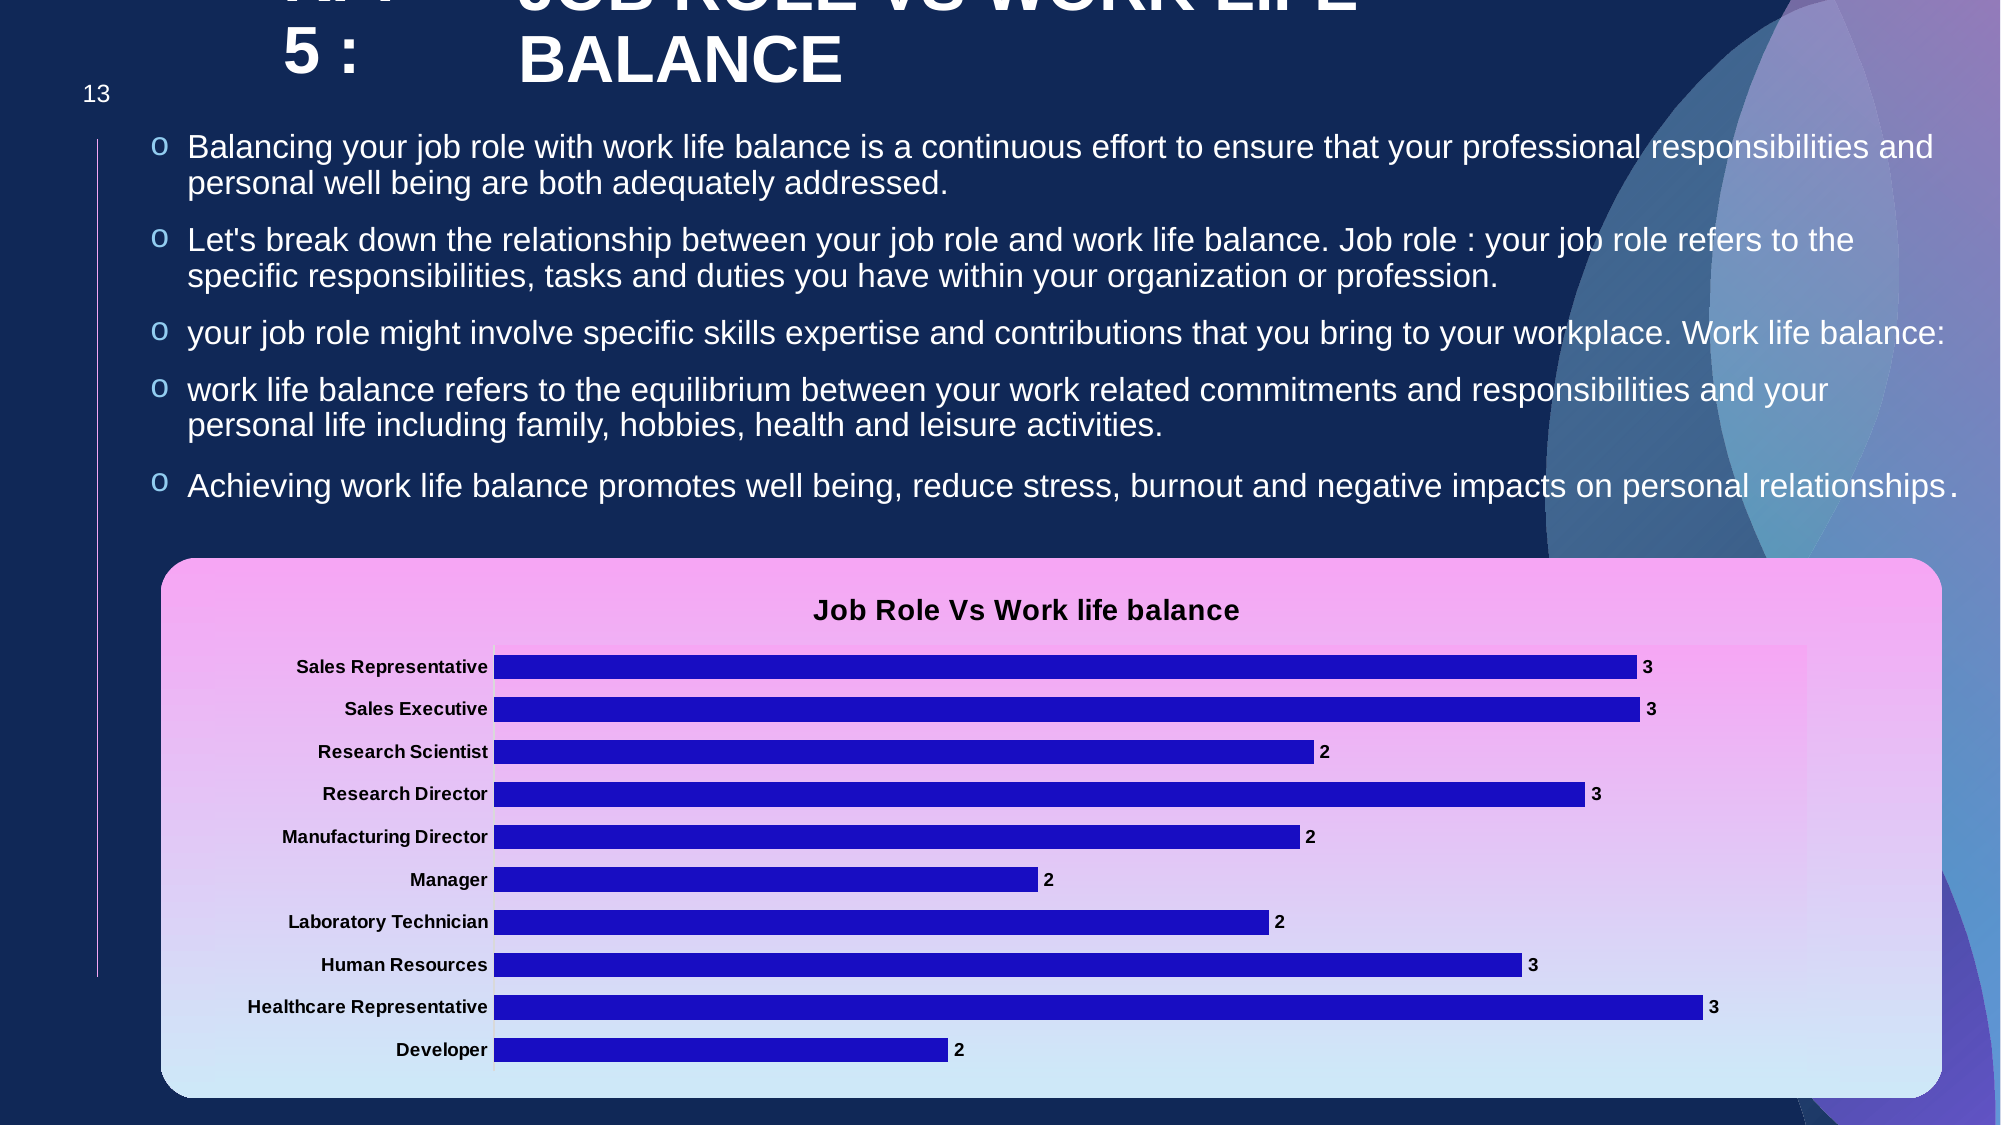

# KPI-5 :
Job Role Vs Work life balance
13
Balancing your job role with work life balance is a continuous effort to ensure that your professional responsibilities and personal well being are both adequately addressed.
Let's break down the relationship between your job role and work life balance. Job role : your job role refers to the specific responsibilities, tasks and duties you have within your organization or profession.
your job role might involve specific skills expertise and contributions that you bring to your workplace. Work life balance:
work life balance refers to the equilibrium between your work related commitments and responsibilities and your personal life including family, hobbies, health and leisure activities.
Achieving work life balance promotes well being, reduce stress, burnout and negative impacts on personal relationships.

### Chart: Job Role Vs Work life balance

| Category | Total |
|---|---|
| Developer | 2.464593781344032 |
| Healthcare Representative | 2.5221010901883054 |
| Human Resources | 2.5083198051948052 |
| Laboratory Technician | 2.4890065146579805 |
| Manager | 2.471405877680699 |
| Manufacturing Director | 2.49135504624045 |
| Research Director | 2.513136942675159 |
| Research Scientist | 2.492436305732484 |
| Sales Executive | 2.5173164456758363 |
| Sales Representative | 2.5170352659892408 |